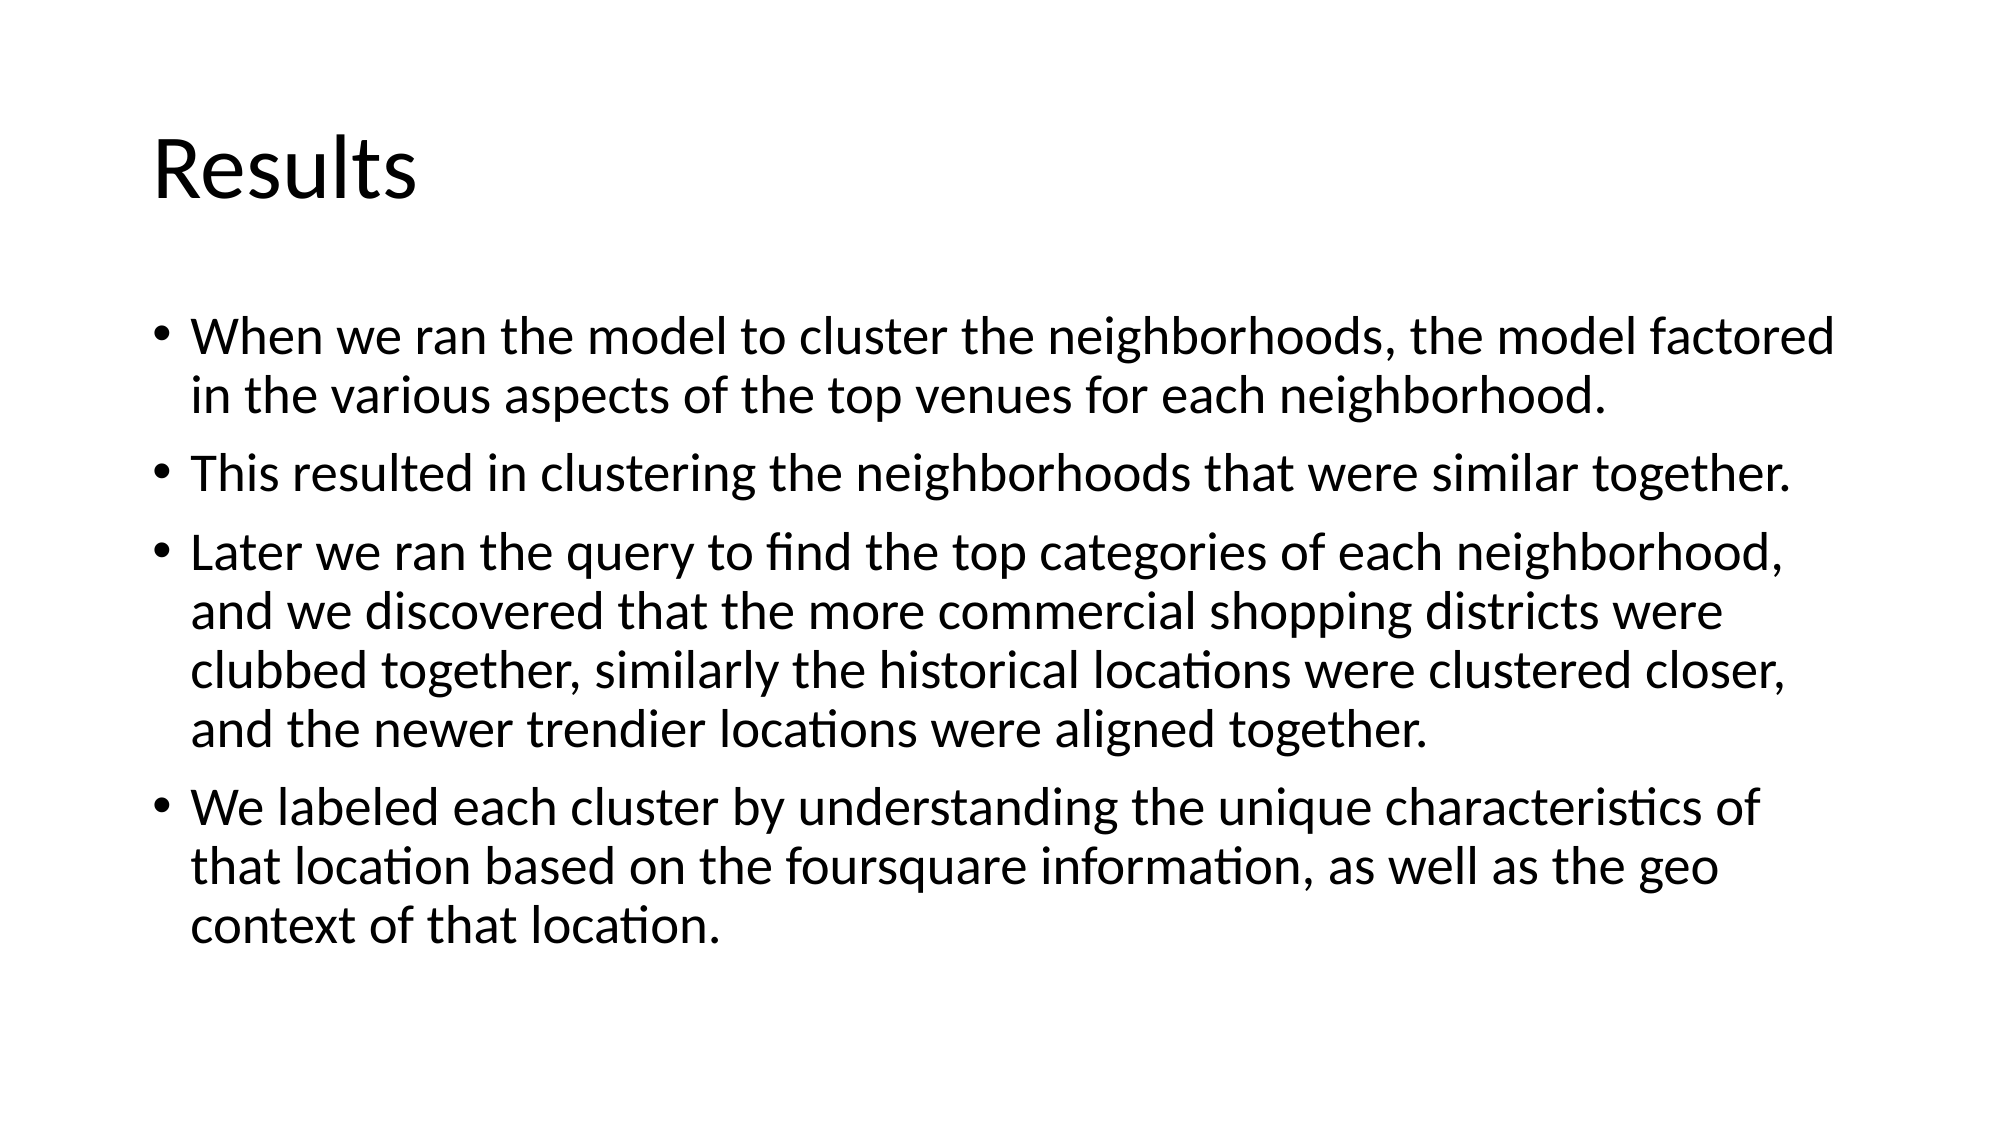

# Results
When we ran the model to cluster the neighborhoods, the model factored in the various aspects of the top venues for each neighborhood.
This resulted in clustering the neighborhoods that were similar together.
Later we ran the query to find the top categories of each neighborhood, and we discovered that the more commercial shopping districts were clubbed together, similarly the historical locations were clustered closer, and the newer trendier locations were aligned together.
We labeled each cluster by understanding the unique characteristics of that location based on the foursquare information, as well as the geo context of that location.